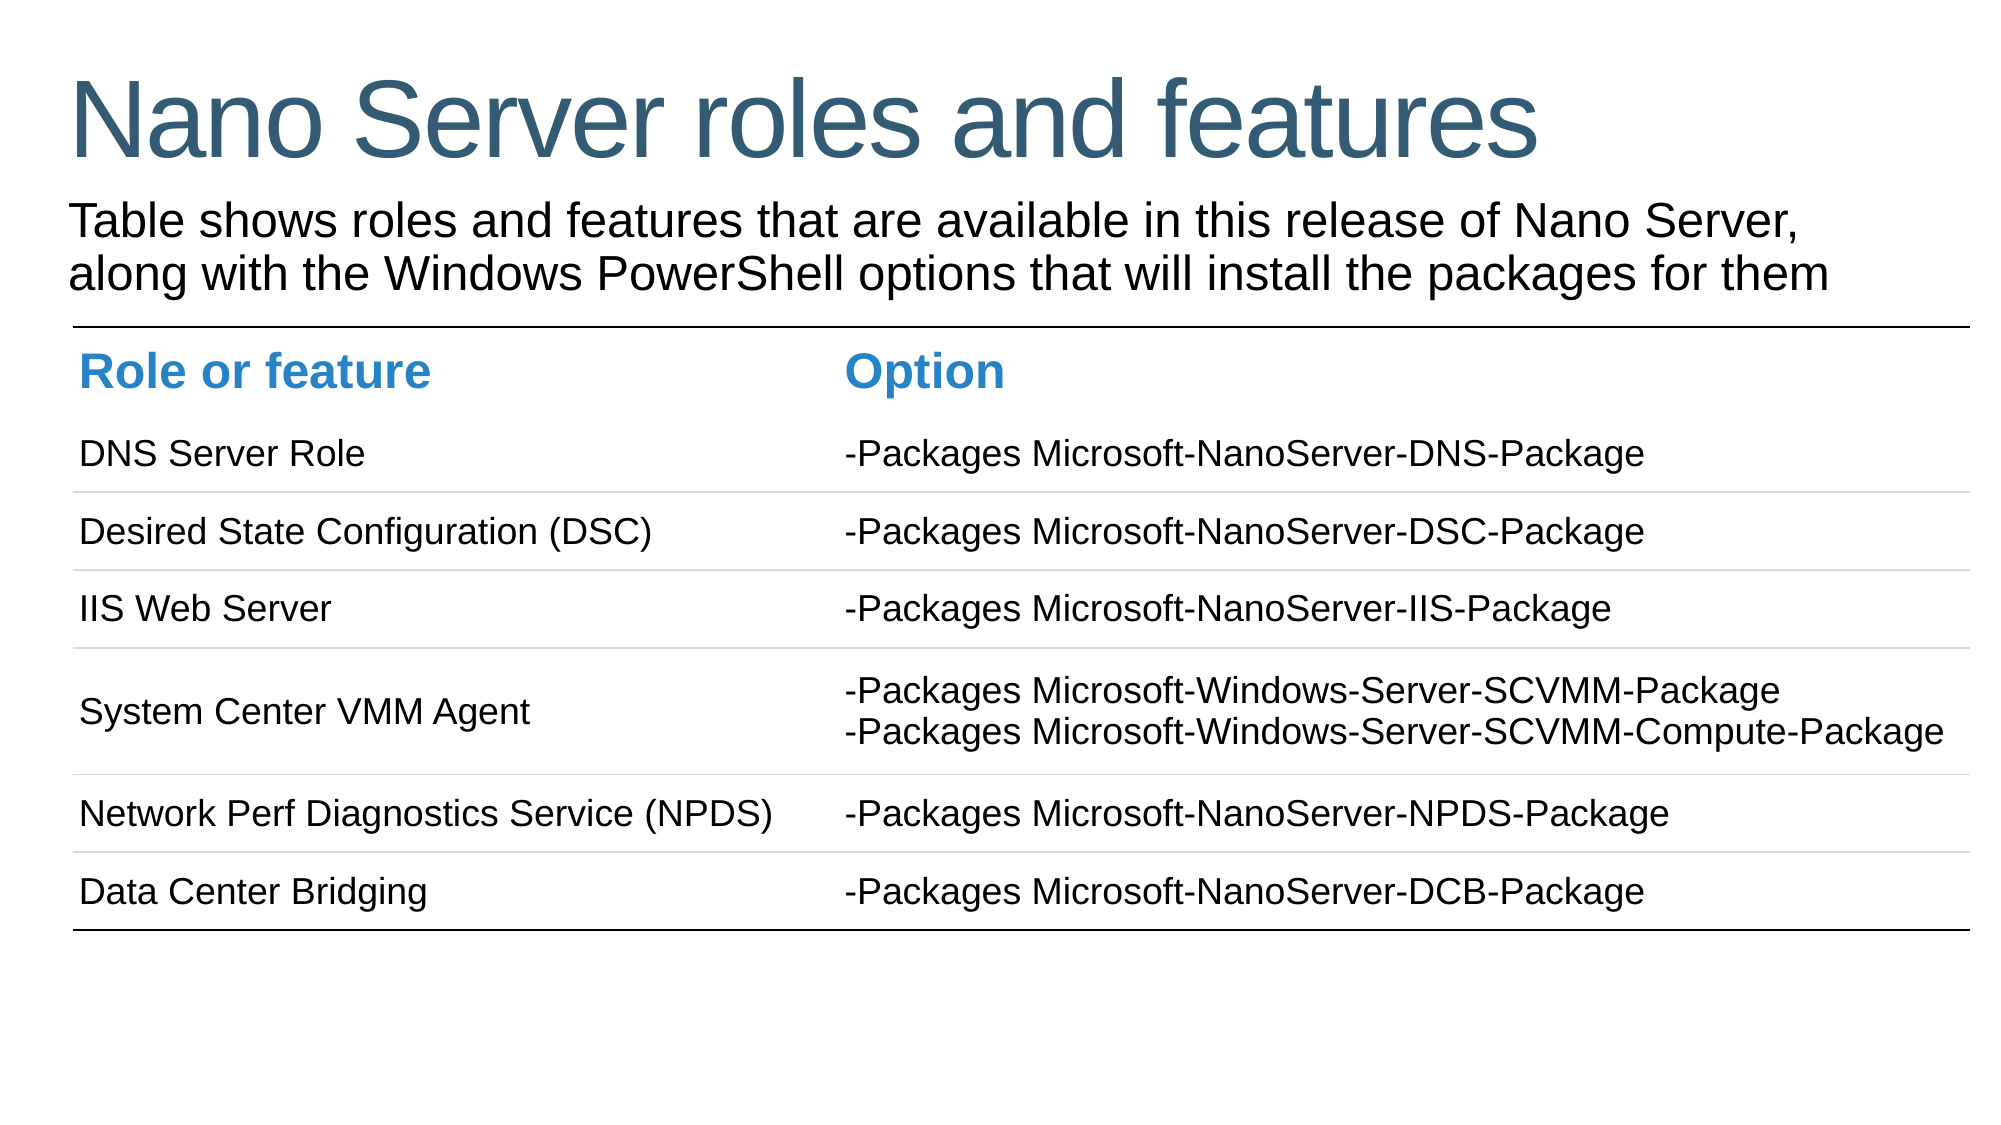

# Nano Server roles and features
Table shows roles and features that are available in this release of Nano Server, along with the Windows PowerShell options that will install the packages for them

| Role or feature | Option |
| --- | --- |
| DNS Server Role | -Packages Microsoft-NanoServer-DNS-Package |
| Desired State Configuration (DSC) | -Packages Microsoft-NanoServer-DSC-Package |
| IIS Web Server | -Packages Microsoft-NanoServer-IIS-Package |
| System Center VMM Agent | -Packages Microsoft-Windows-Server-SCVMM-Package -Packages Microsoft-Windows-Server-SCVMM-Compute-Package |
| Network Perf Diagnostics Service (NPDS) | -Packages Microsoft-NanoServer-NPDS-Package |
| Data Center Bridging | -Packages Microsoft-NanoServer-DCB-Package |